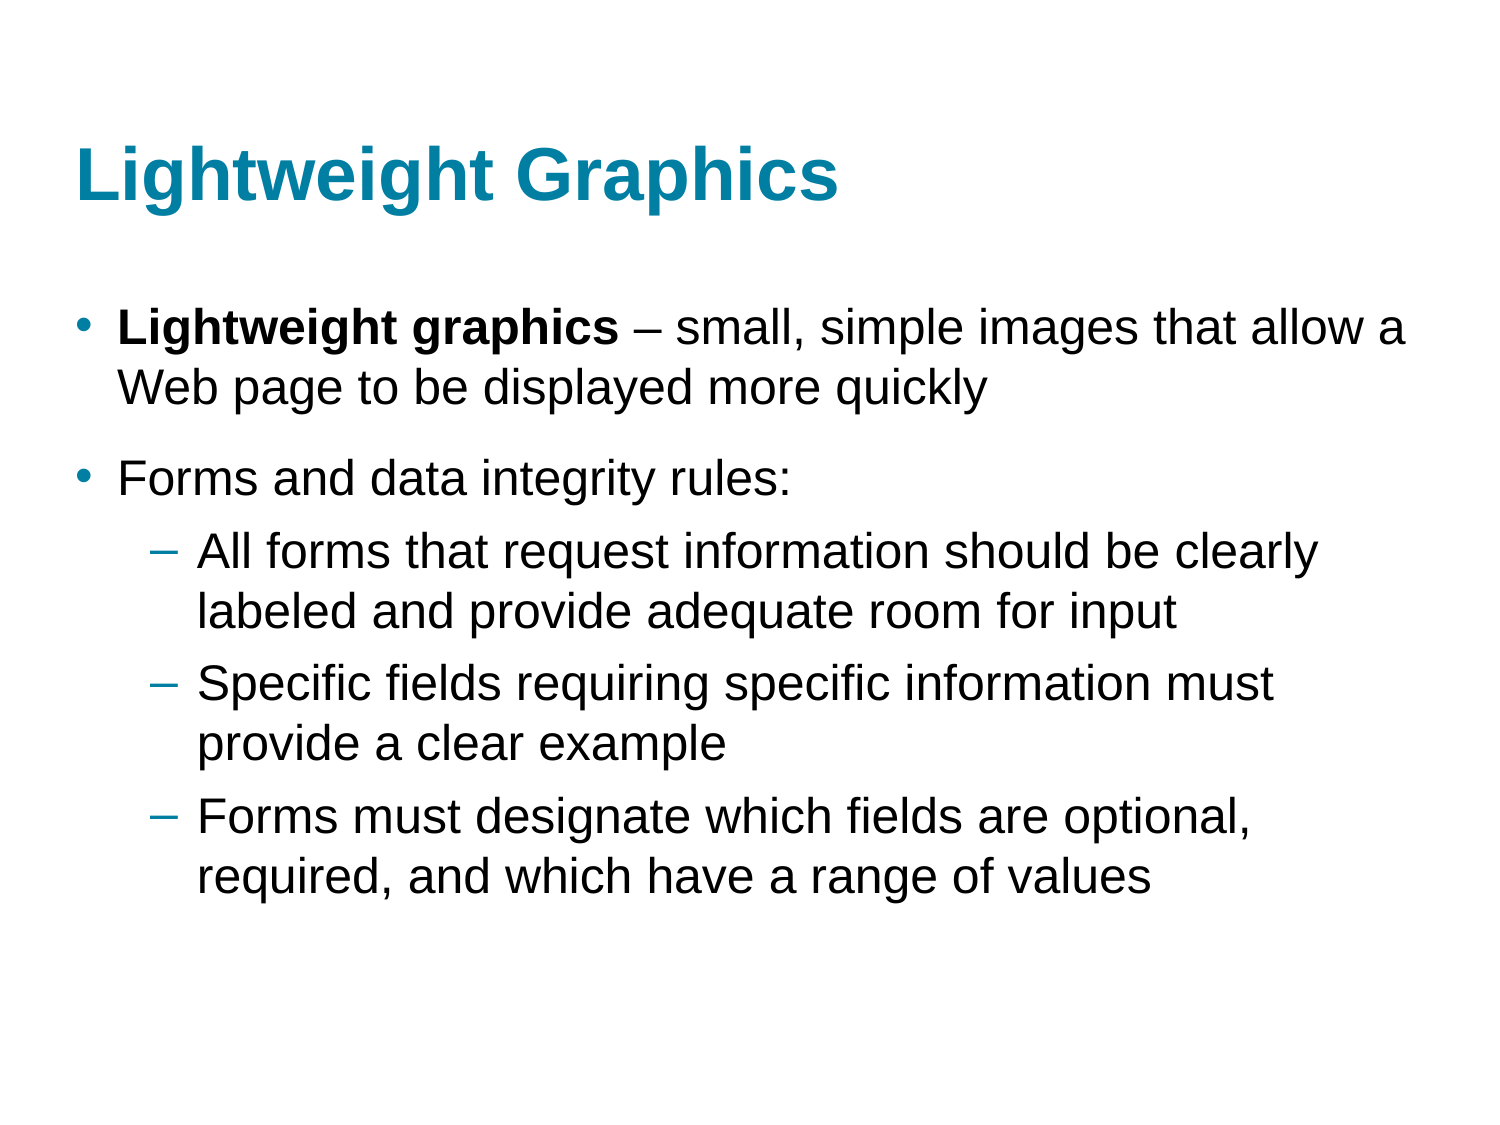

# Lightweight Graphics
Lightweight graphics – small, simple images that allow a Web page to be displayed more quickly
Forms and data integrity rules:
All forms that request information should be clearly labeled and provide adequate room for input
Specific fields requiring specific information must provide a clear example
Forms must designate which fields are optional, required, and which have a range of values